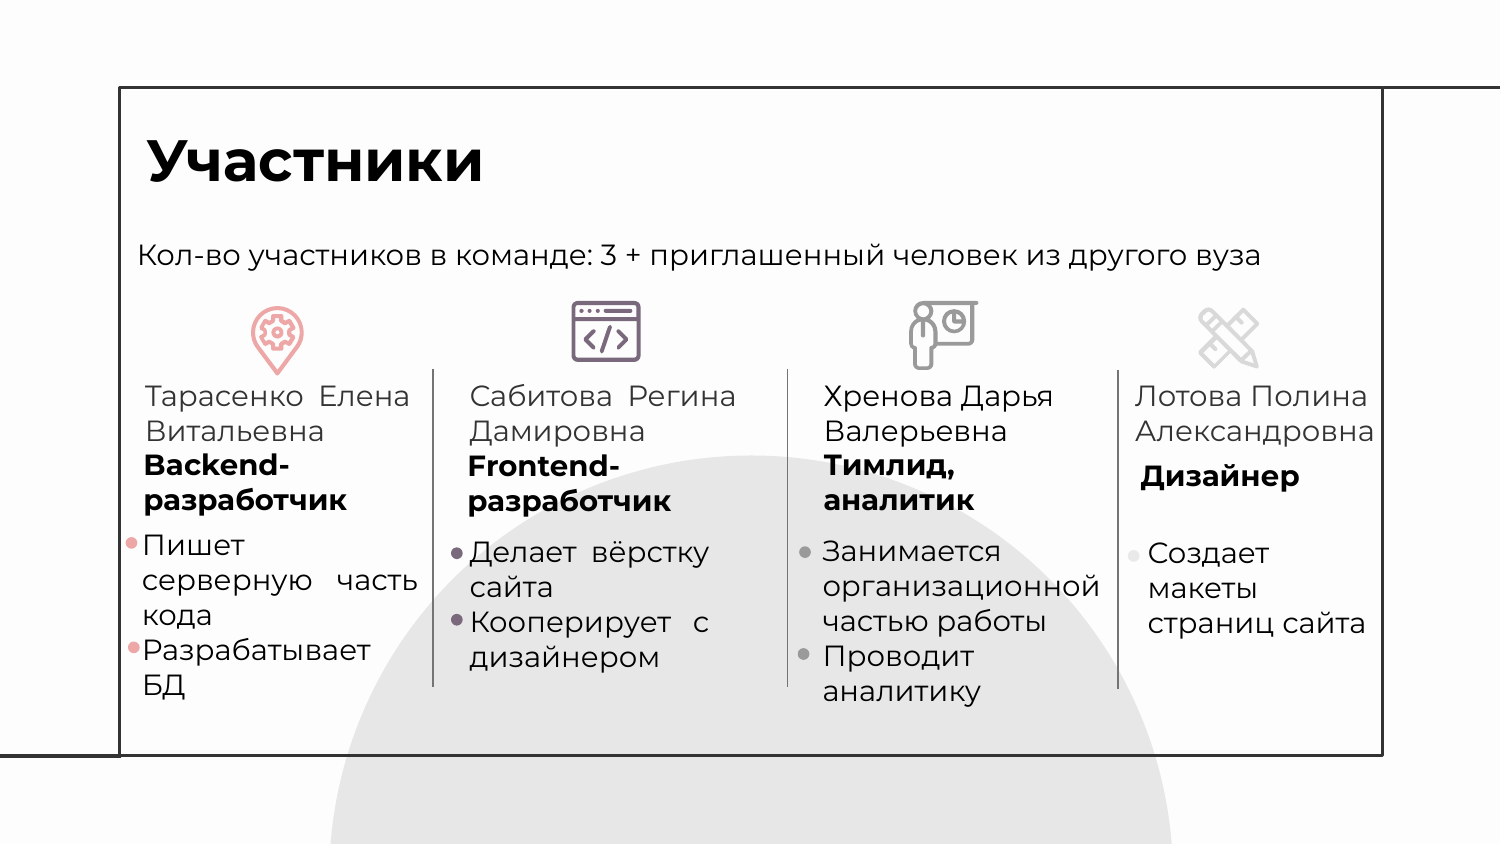

Участники
Кол-во участников в команде: 3 + приглашенный человек из другого вуза

Сабитова Регина Дамировна
Хренова Дарья Валерьевна
Лотова Полина
Александровна
Тарасенко Елена Витальевна
Backend-разработчик
Тимлид, аналитик
Frontend-разработчик
Дизайнер
Пишет серверную часть кода
Разрабатывает БД

Занимается организационной частью работы
Проводит аналитику

Делает вёрстку
сайта Кооперирует с дизайнером
Создает макеты страниц сайта